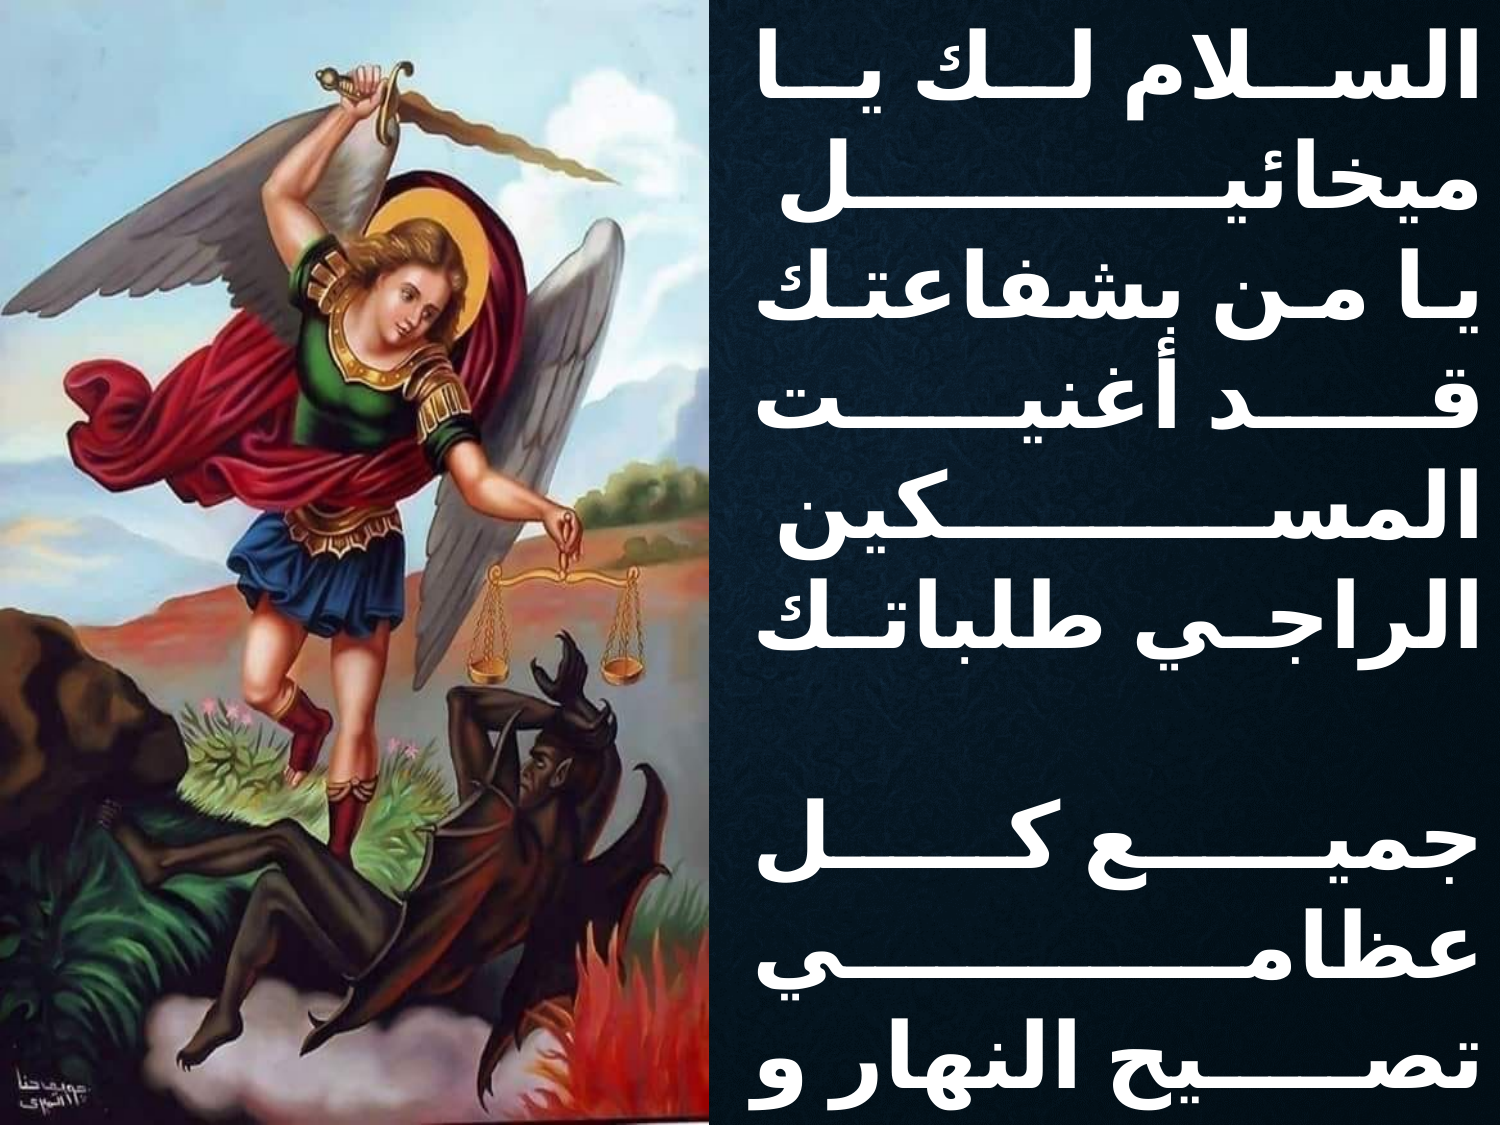

السلام لك يا ميخائيل
يا من بشفاعتك
قد أغنيت المسكين
الراجي طلباتك
جميع كل عظامي
تصيح النهار و الليل
و أنا بطول أيامي
أقول يا ميخائيل